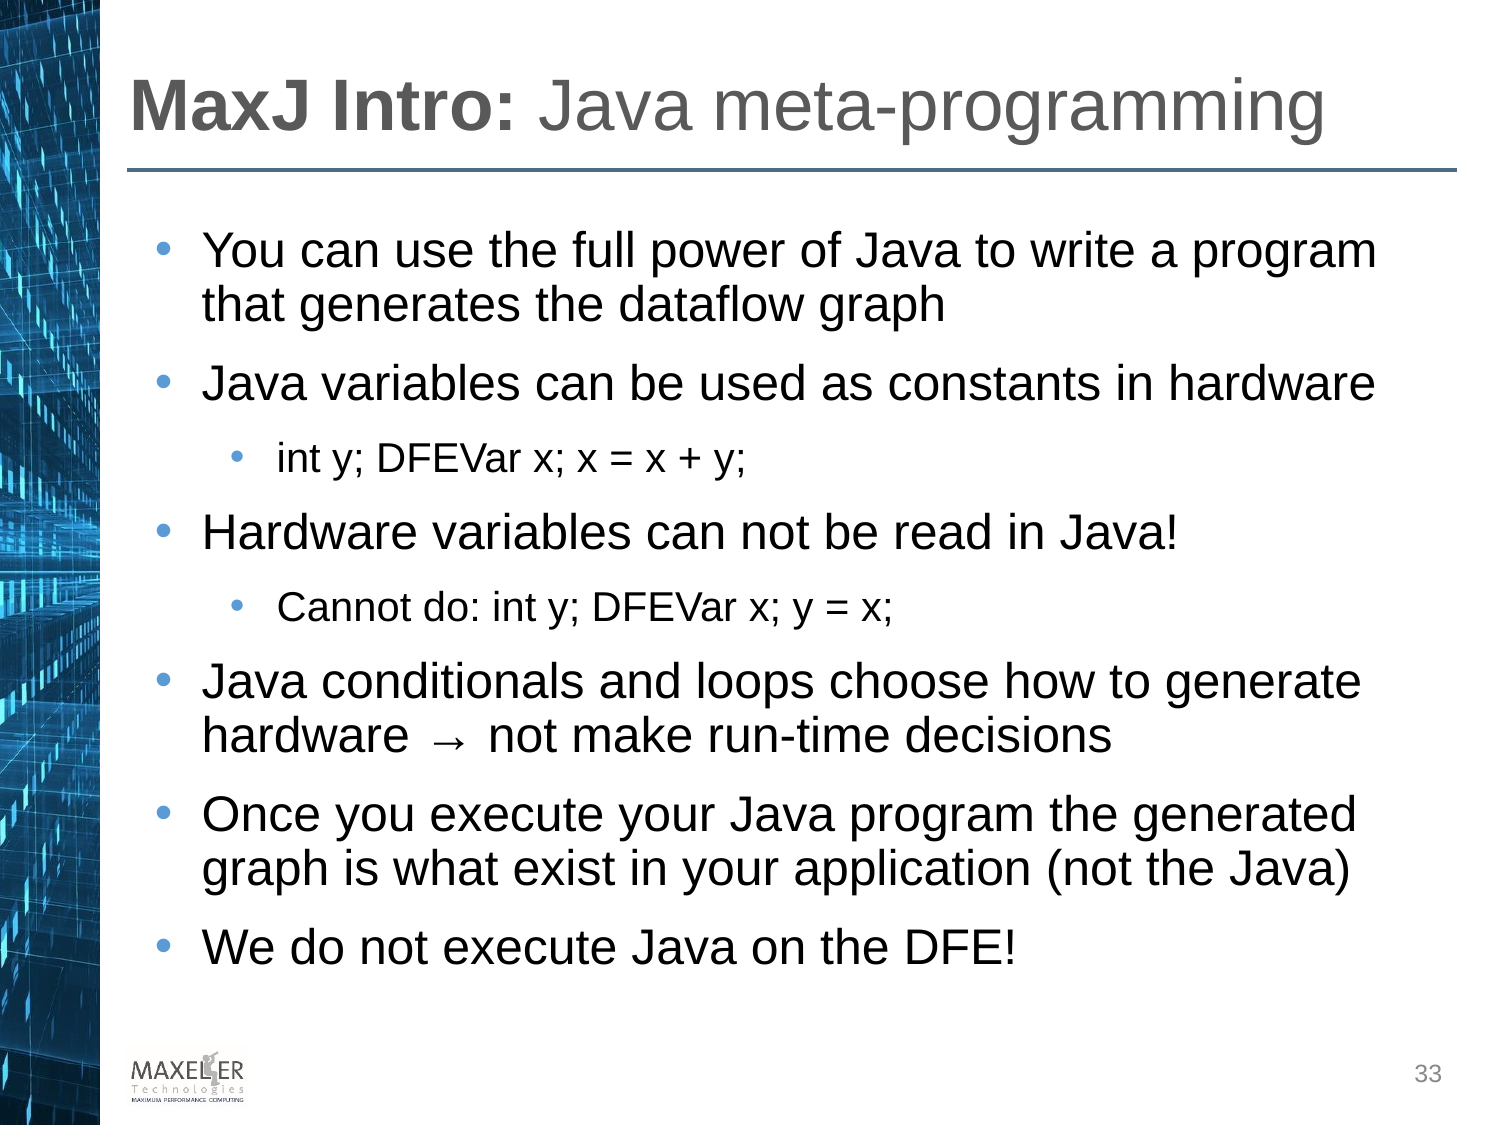

MaxJ Intro: Java meta-programming

You can use the full power of Java to write a program that generates the dataflow graph
Java variables can be used as constants in hardware
int y; DFEVar x; x = x + y;
Hardware variables can not be read in Java!
Cannot do: int y; DFEVar x; y = x;
Java conditionals and loops choose how to generate hardware → not make run-time decisions
Once you execute your Java program the generated graph is what exist in your application (not the Java)
We do not execute Java on the DFE!

33